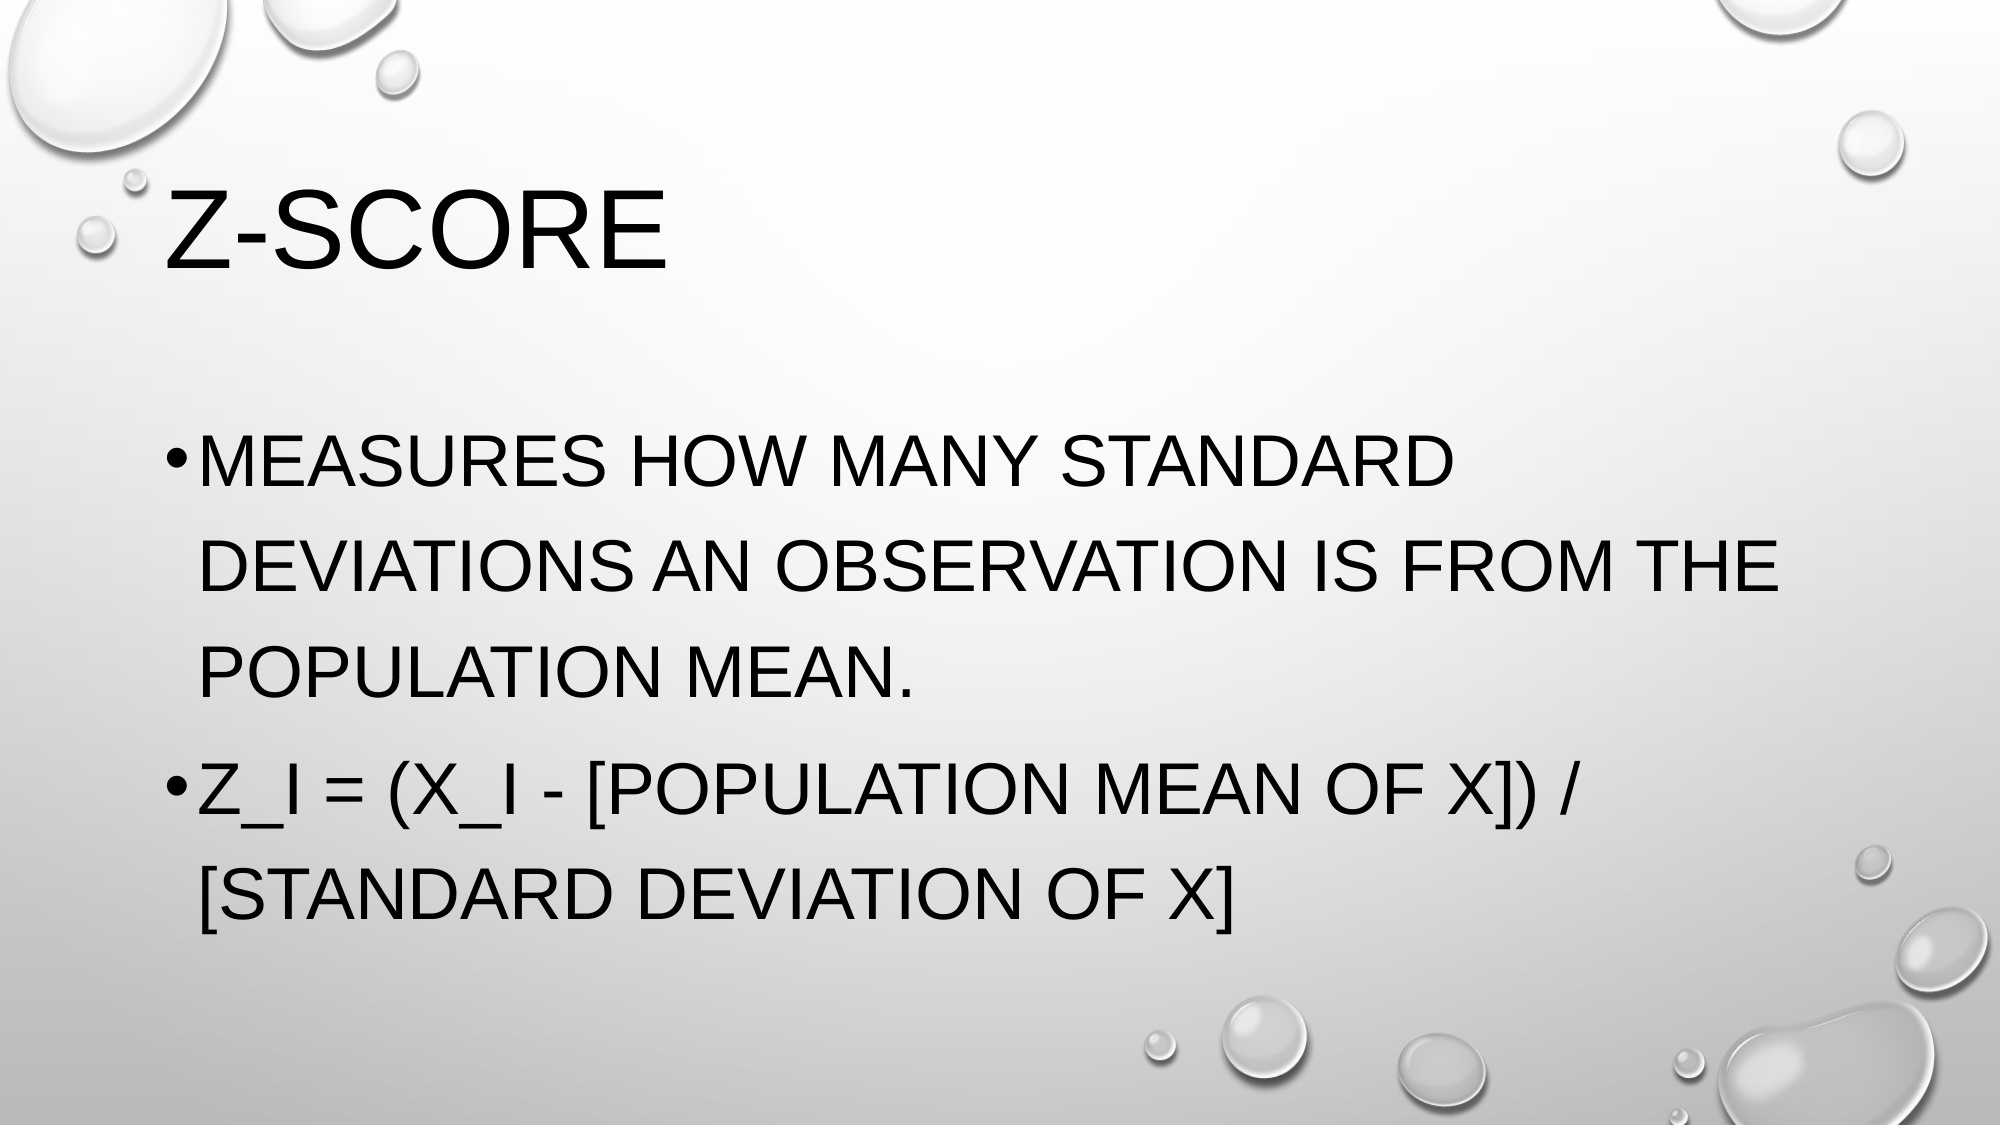

# Z-Score
measures how many standard deviations an observation is from the population mean.
z_i = (x_i - [population mean of x]) / [standard deviation of x]